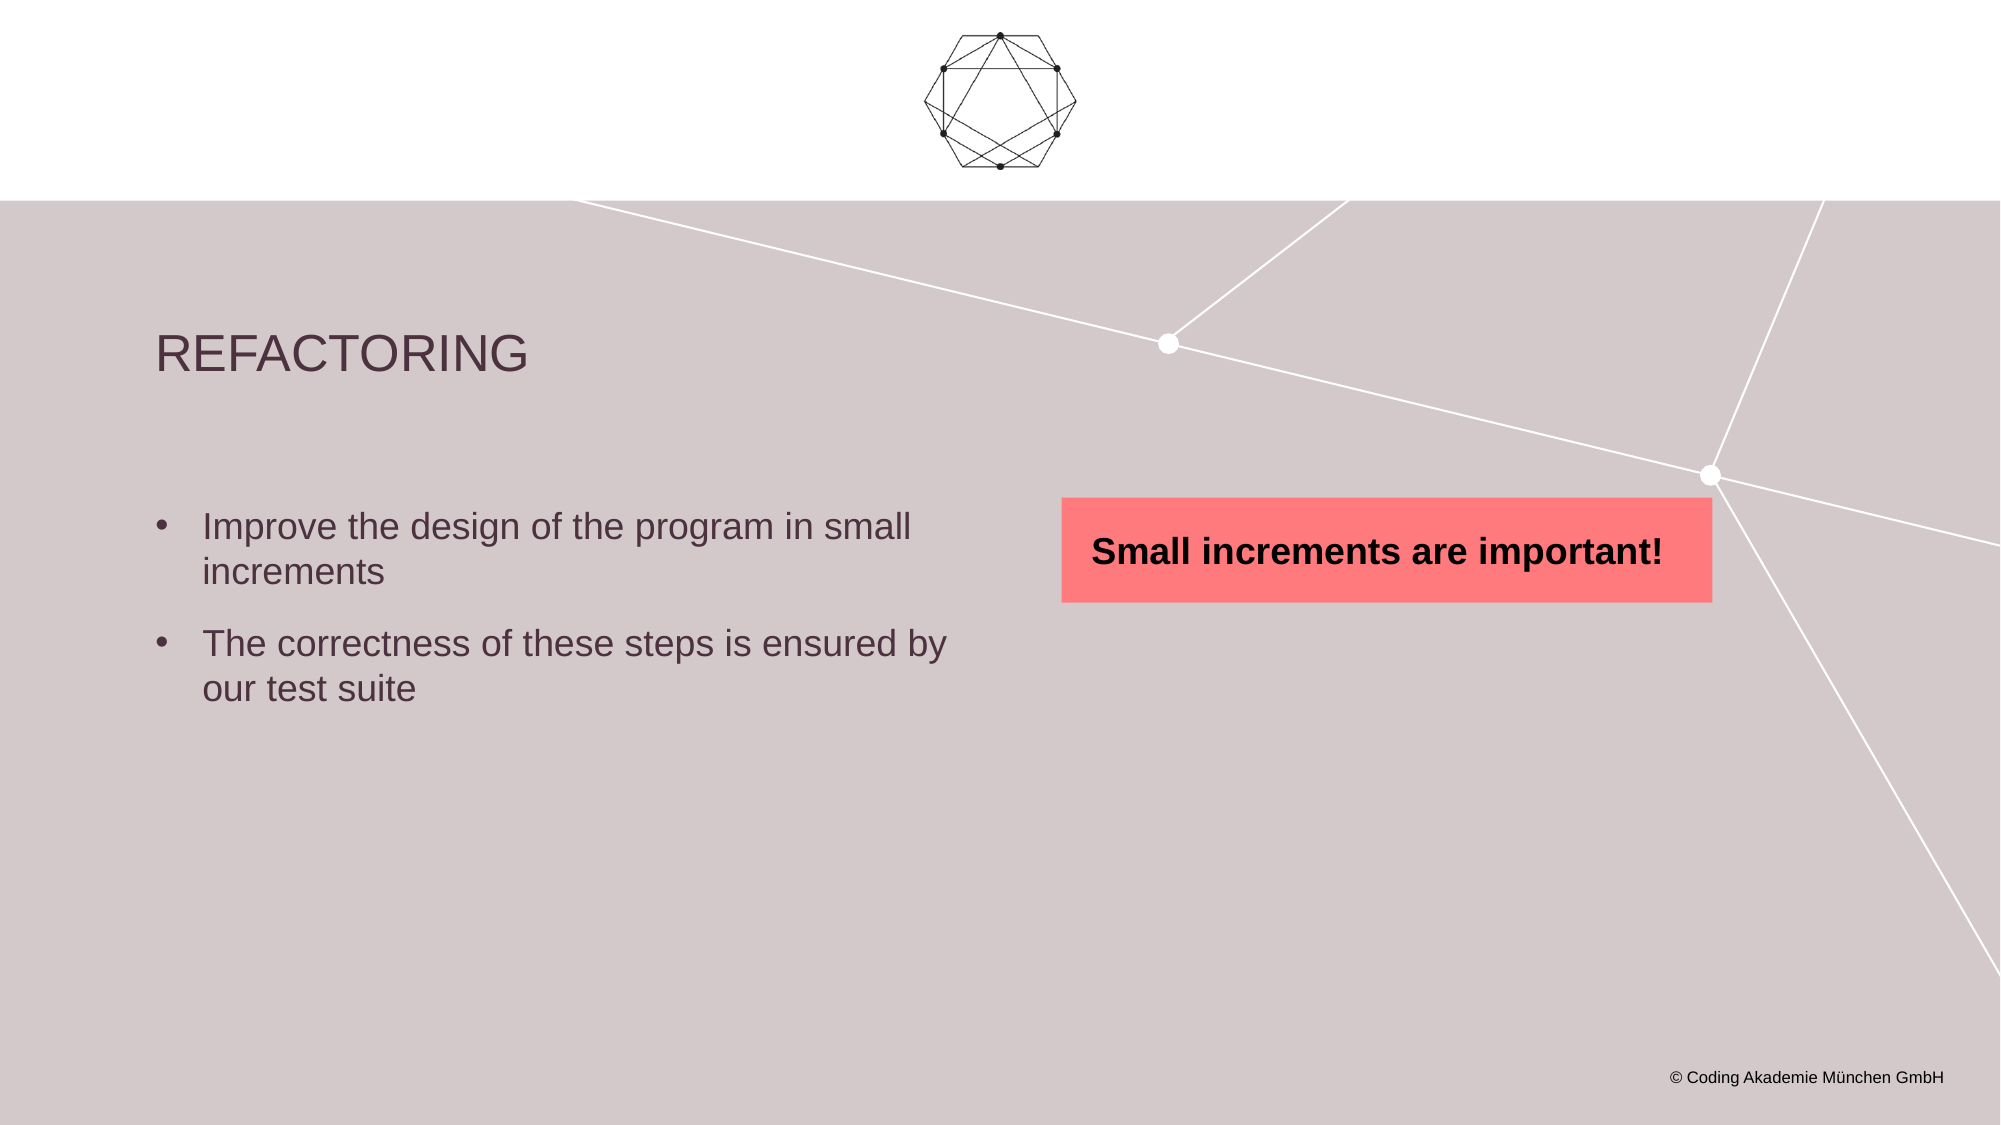

# Refactoring
Improve the design of the program in small increments
The correctness of these steps is ensured by our test suite
Small increments are important!
© Coding Akademie München GmbH